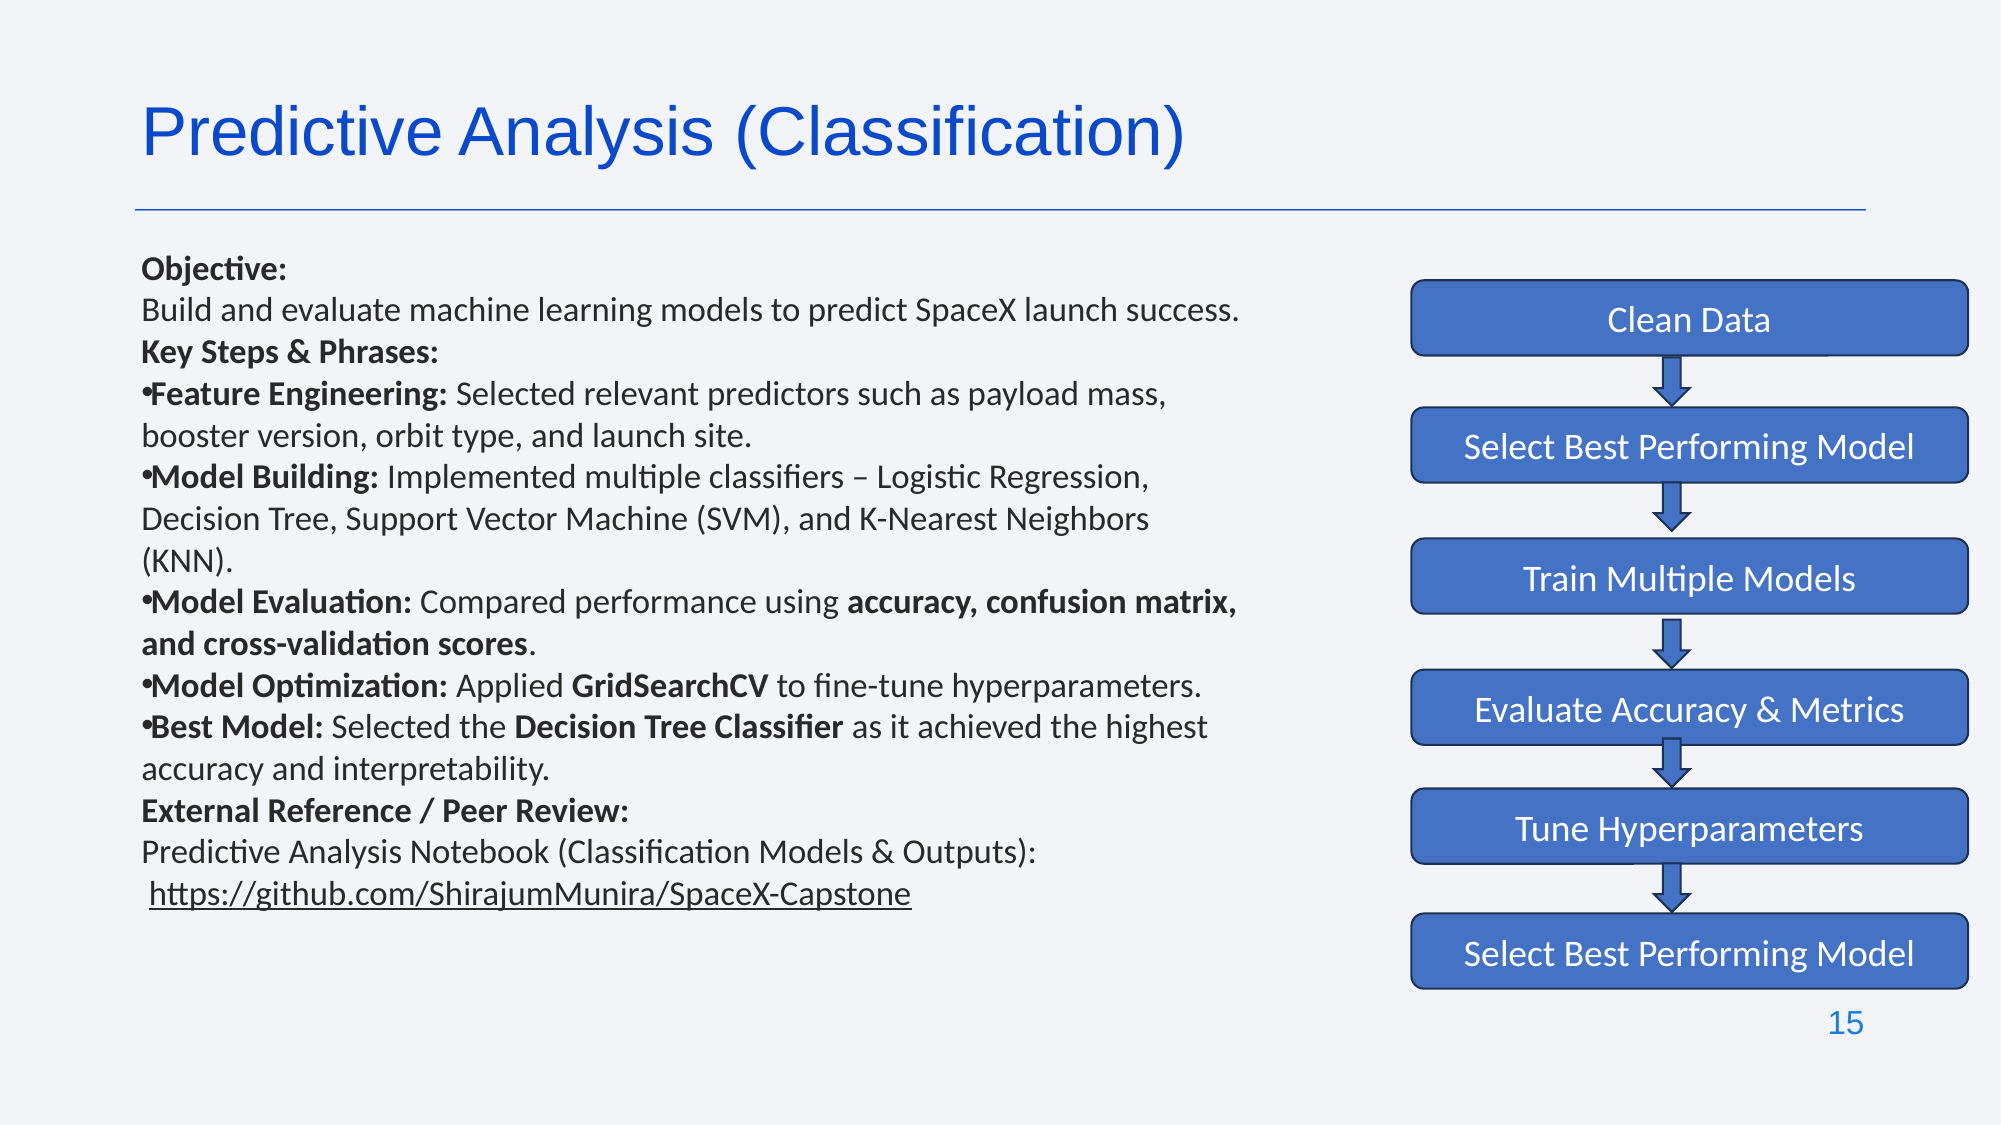

Predictive Analysis (Classification)
Objective:
Build and evaluate machine learning models to predict SpaceX launch success.
Key Steps & Phrases:
Feature Engineering: Selected relevant predictors such as payload mass, booster version, orbit type, and launch site.
Model Building: Implemented multiple classifiers – Logistic Regression, Decision Tree, Support Vector Machine (SVM), and K-Nearest Neighbors (KNN).
Model Evaluation: Compared performance using accuracy, confusion matrix, and cross-validation scores.
Model Optimization: Applied GridSearchCV to fine-tune hyperparameters.
Best Model: Selected the Decision Tree Classifier as it achieved the highest accuracy and interpretability.
External Reference / Peer Review:
Predictive Analysis Notebook (Classification Models & Outputs):
 https://github.com/ShirajumMunira/SpaceX-Capstone

Clean Data

Select Best Performing Model

Train Multiple Models

Evaluate Accuracy & Metrics

Tune Hyperparameters

Select Best Performing Model
15